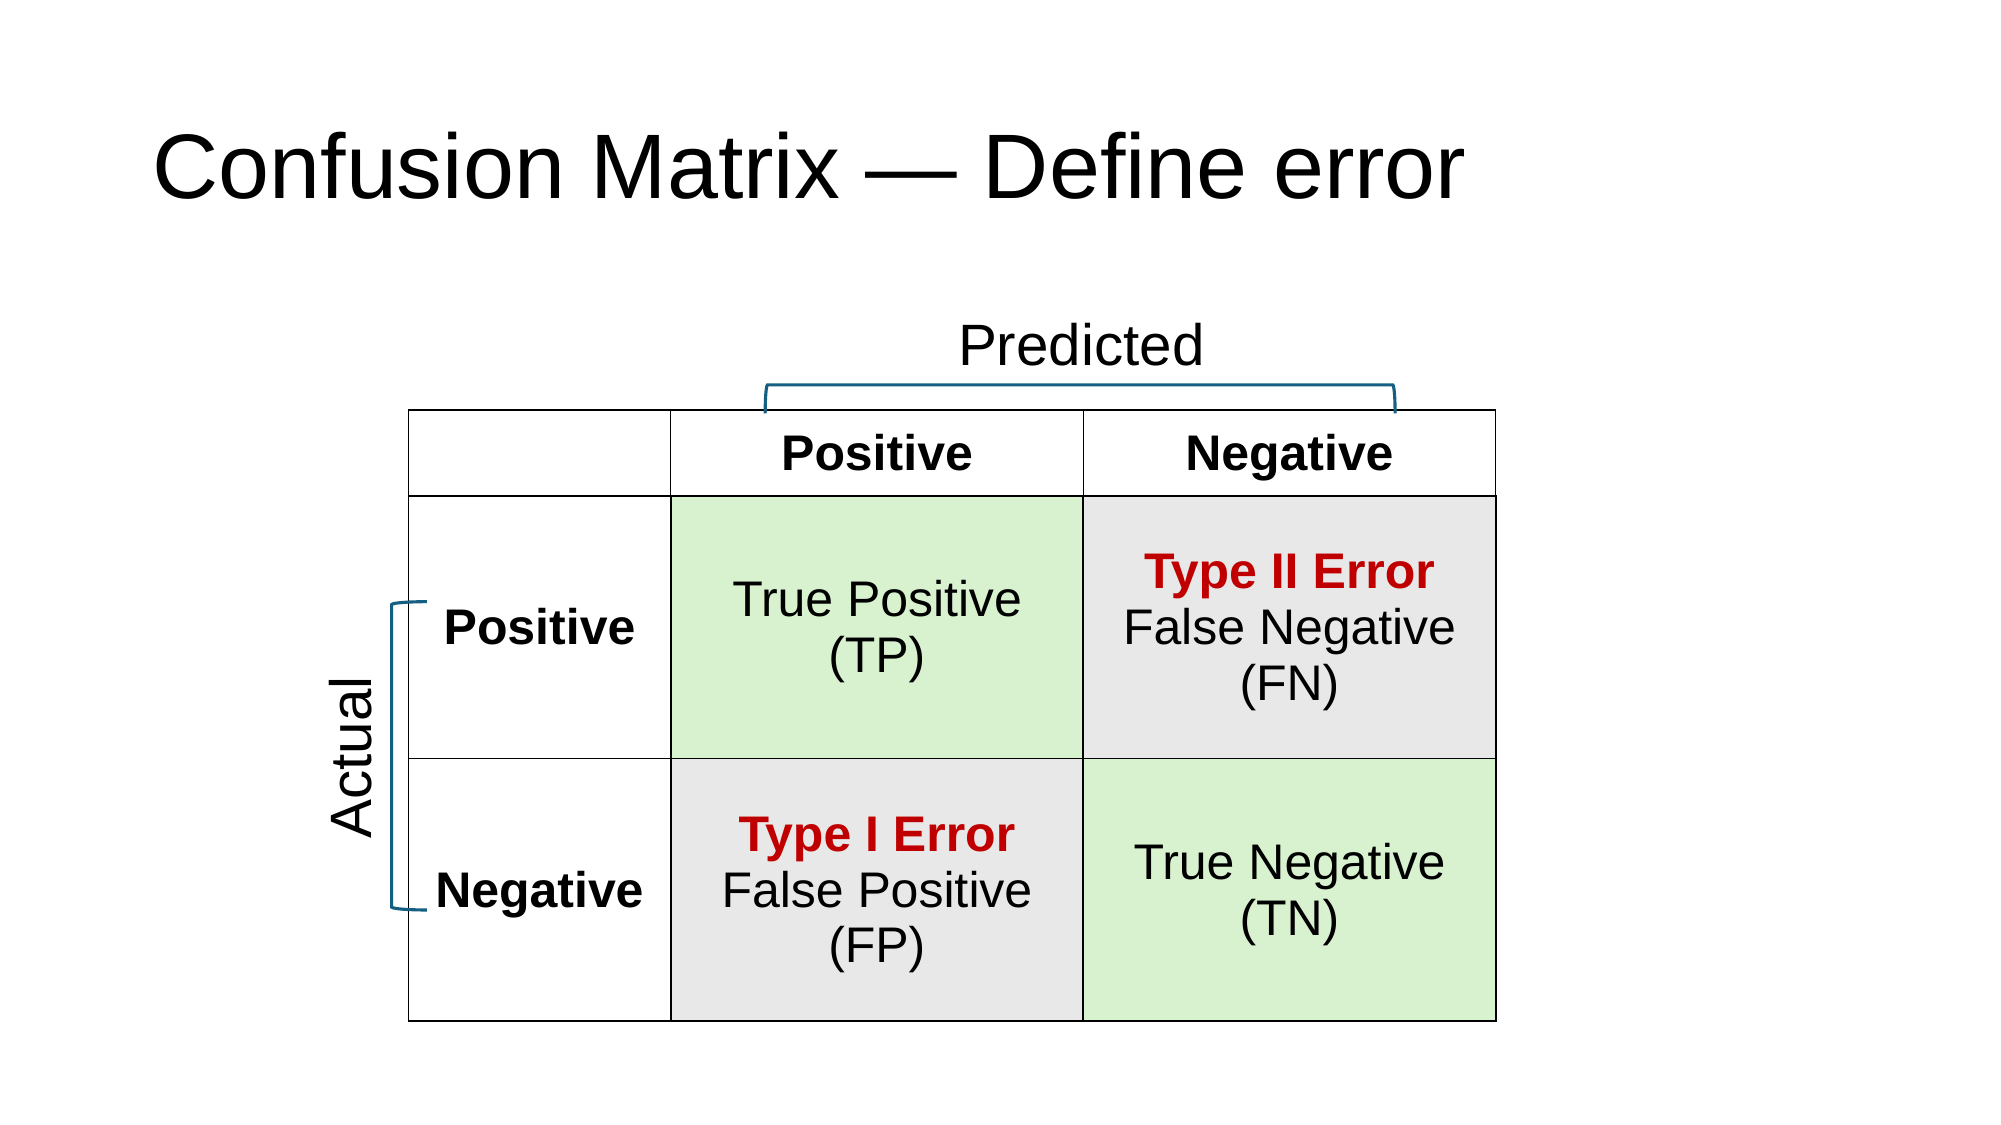

# Confusion Matrix — Define error

Predicted
|  | Positive | Negative |
| --- | --- | --- |
| Positive | True Positive (TP) | Type II Error False Negative (FN) |
| Negative | Type I Error False Positive (FP) | True Negative (TN) |

Actual